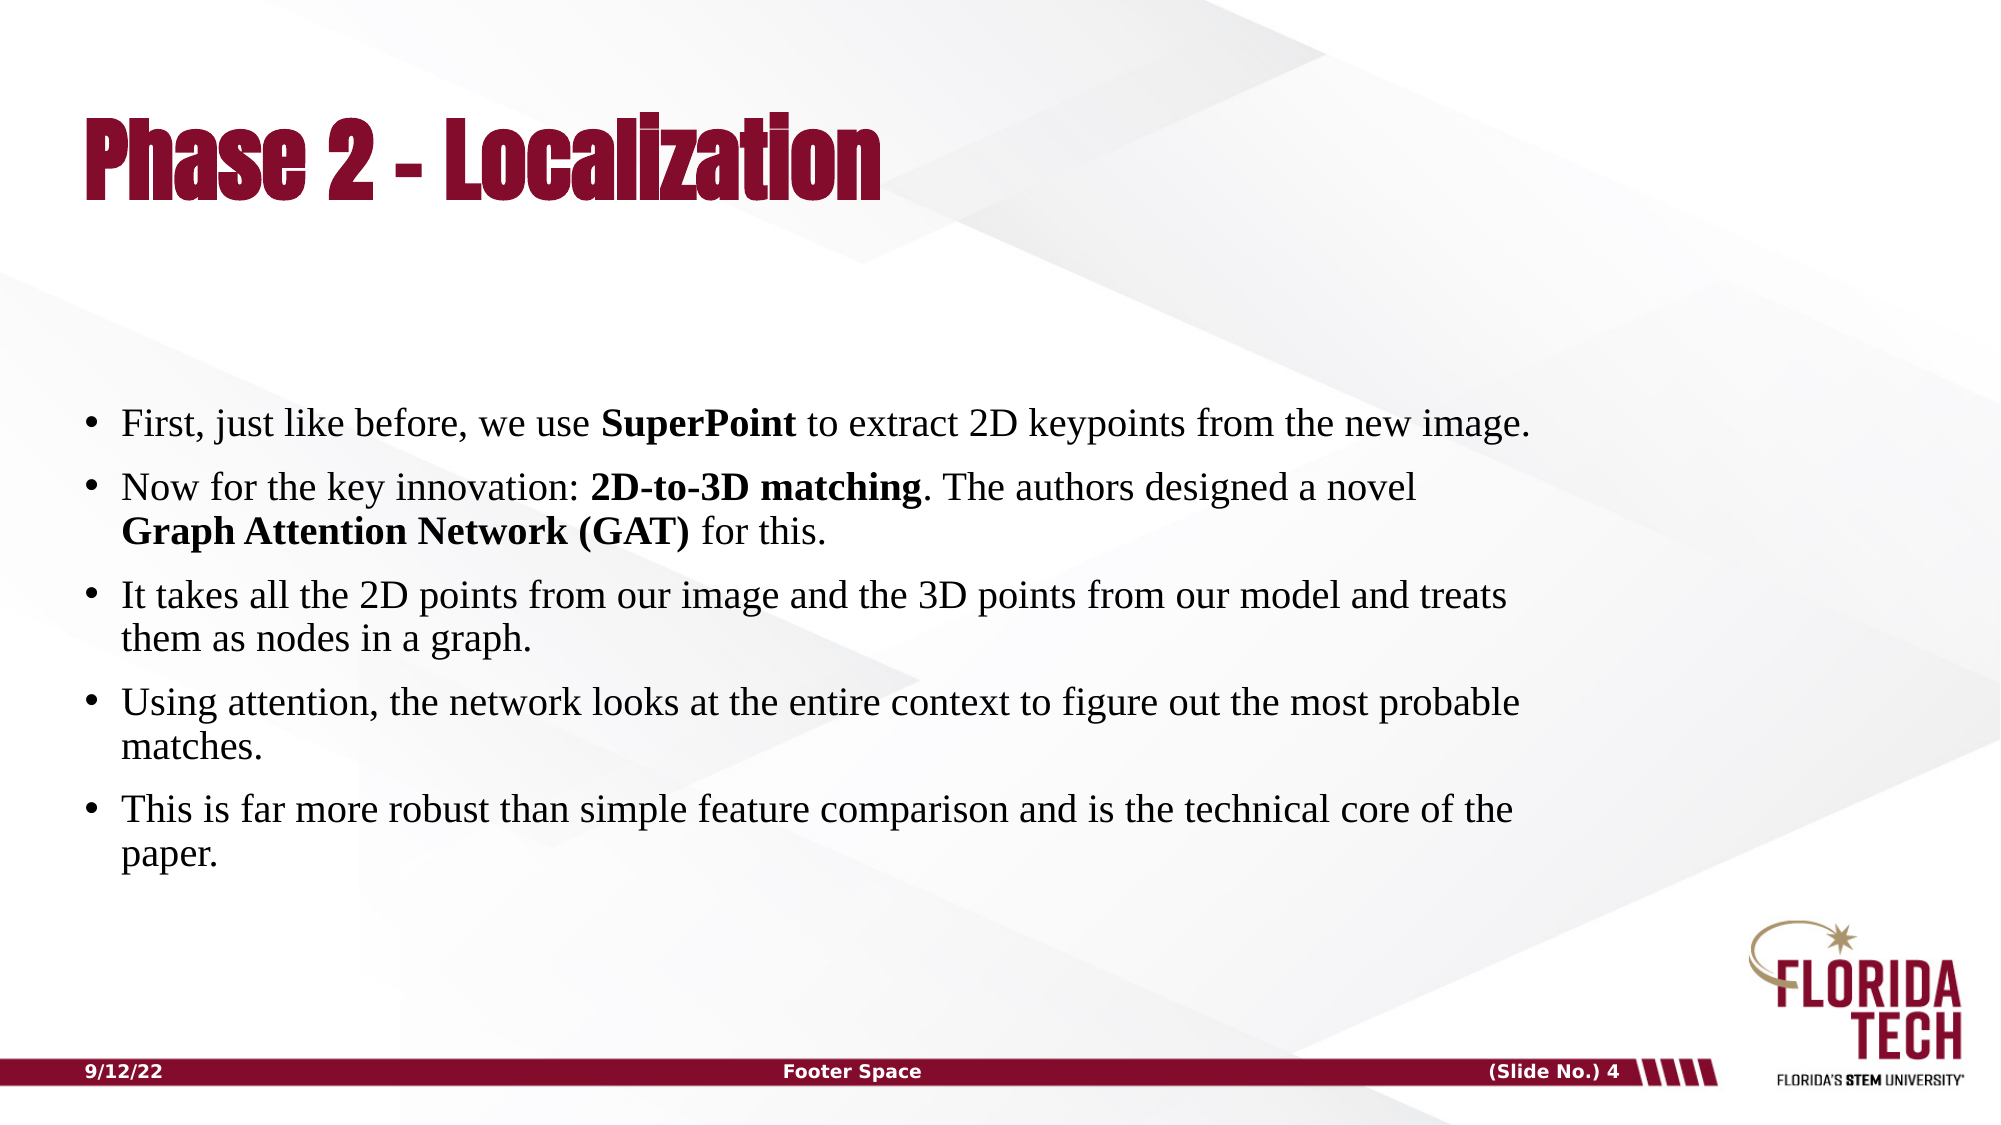

# Phase 2 - Localization

First, just like before, we use SuperPoint to extract 2D keypoints from the new image.
Now for the key innovation: 2D-to-3D matching. The authors designed a novel Graph Attention Network (GAT) for this.
It takes all the 2D points from our image and the 3D points from our model and treats them as nodes in a graph.
Using attention, the network looks at the entire context to figure out the most probable matches.
This is far more robust than simple feature comparison and is the technical core of the paper.

9/12/22
Footer Space
(Slide No.) 4